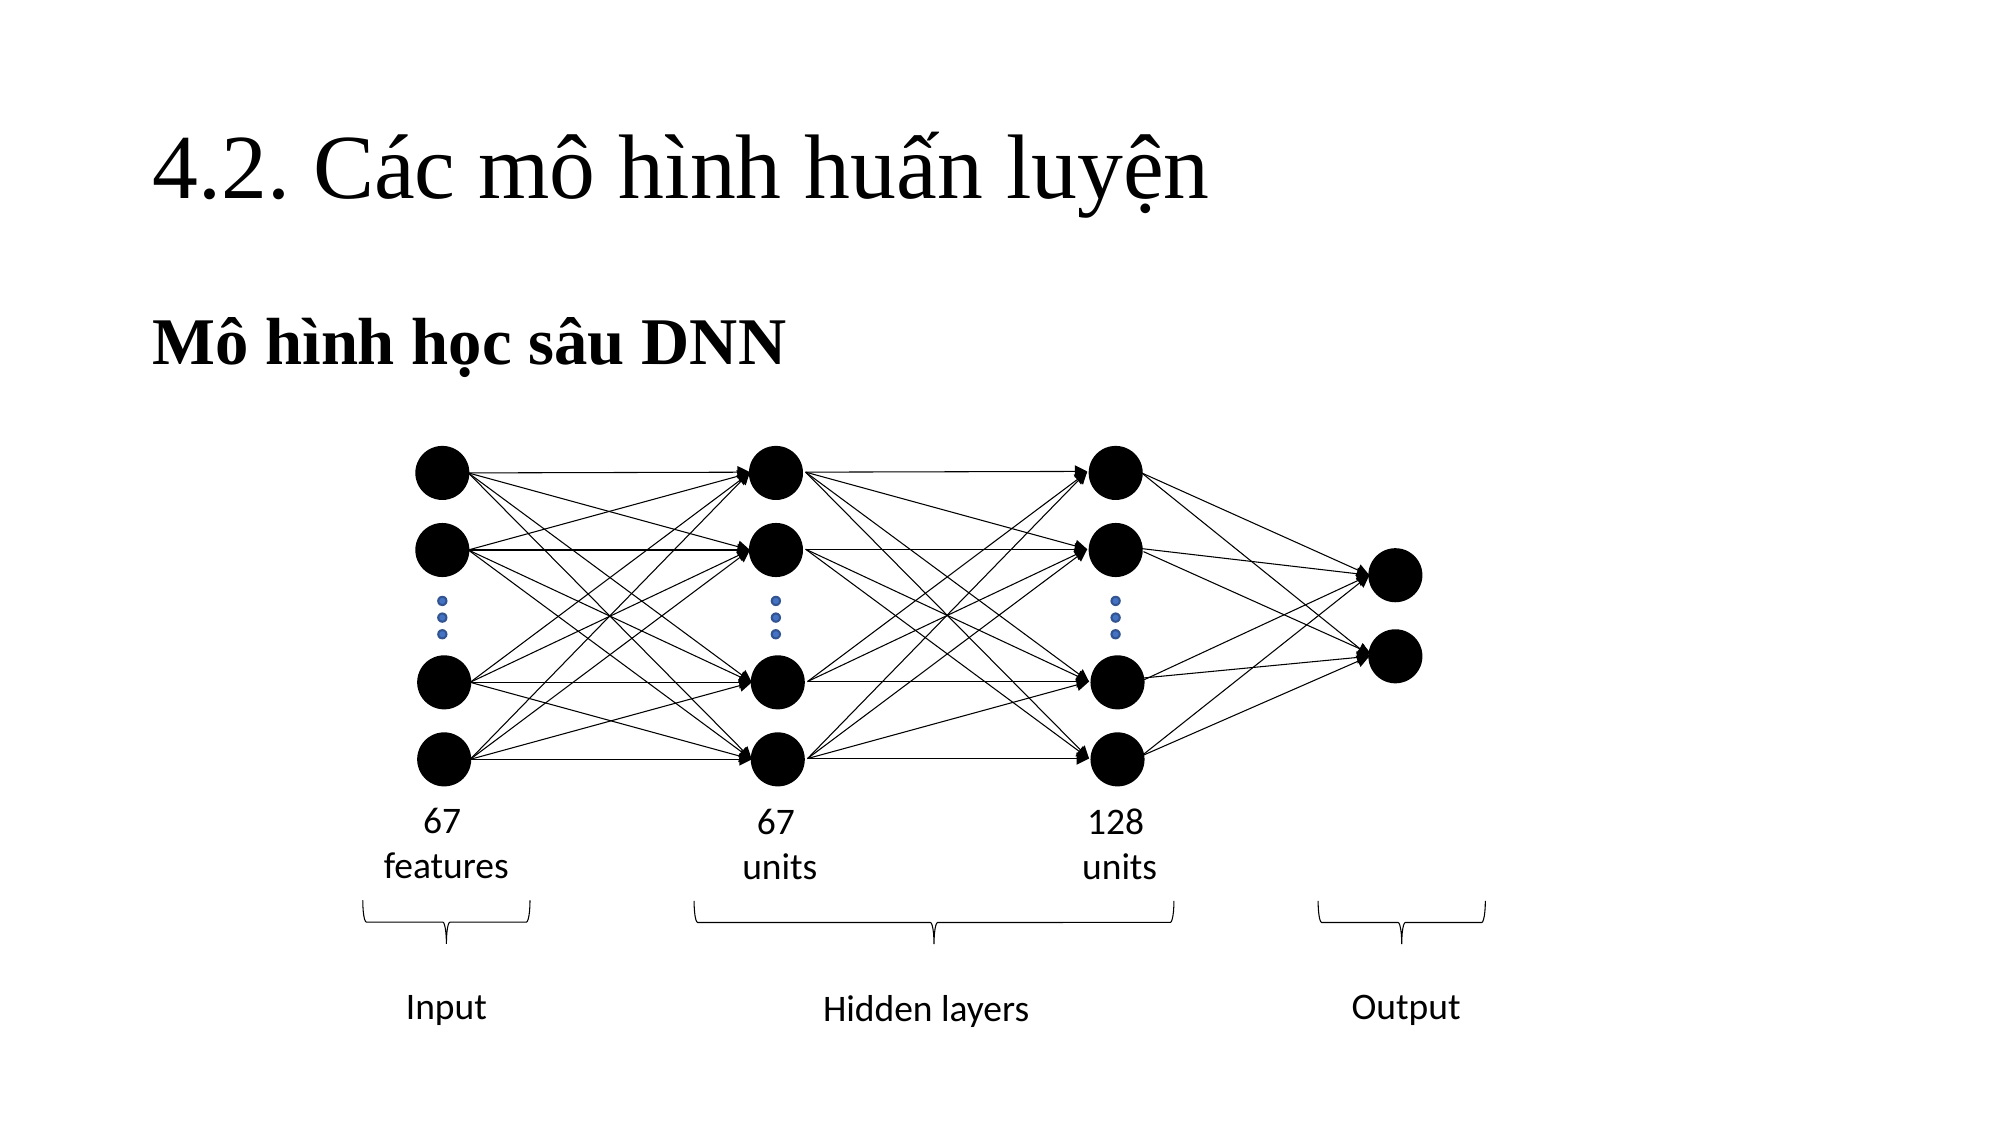

# 4.2. Các mô hình huấn luyện
Mô hình học sâu DNN

67
features
67
units
128
units

Output
Input
Hidden layers